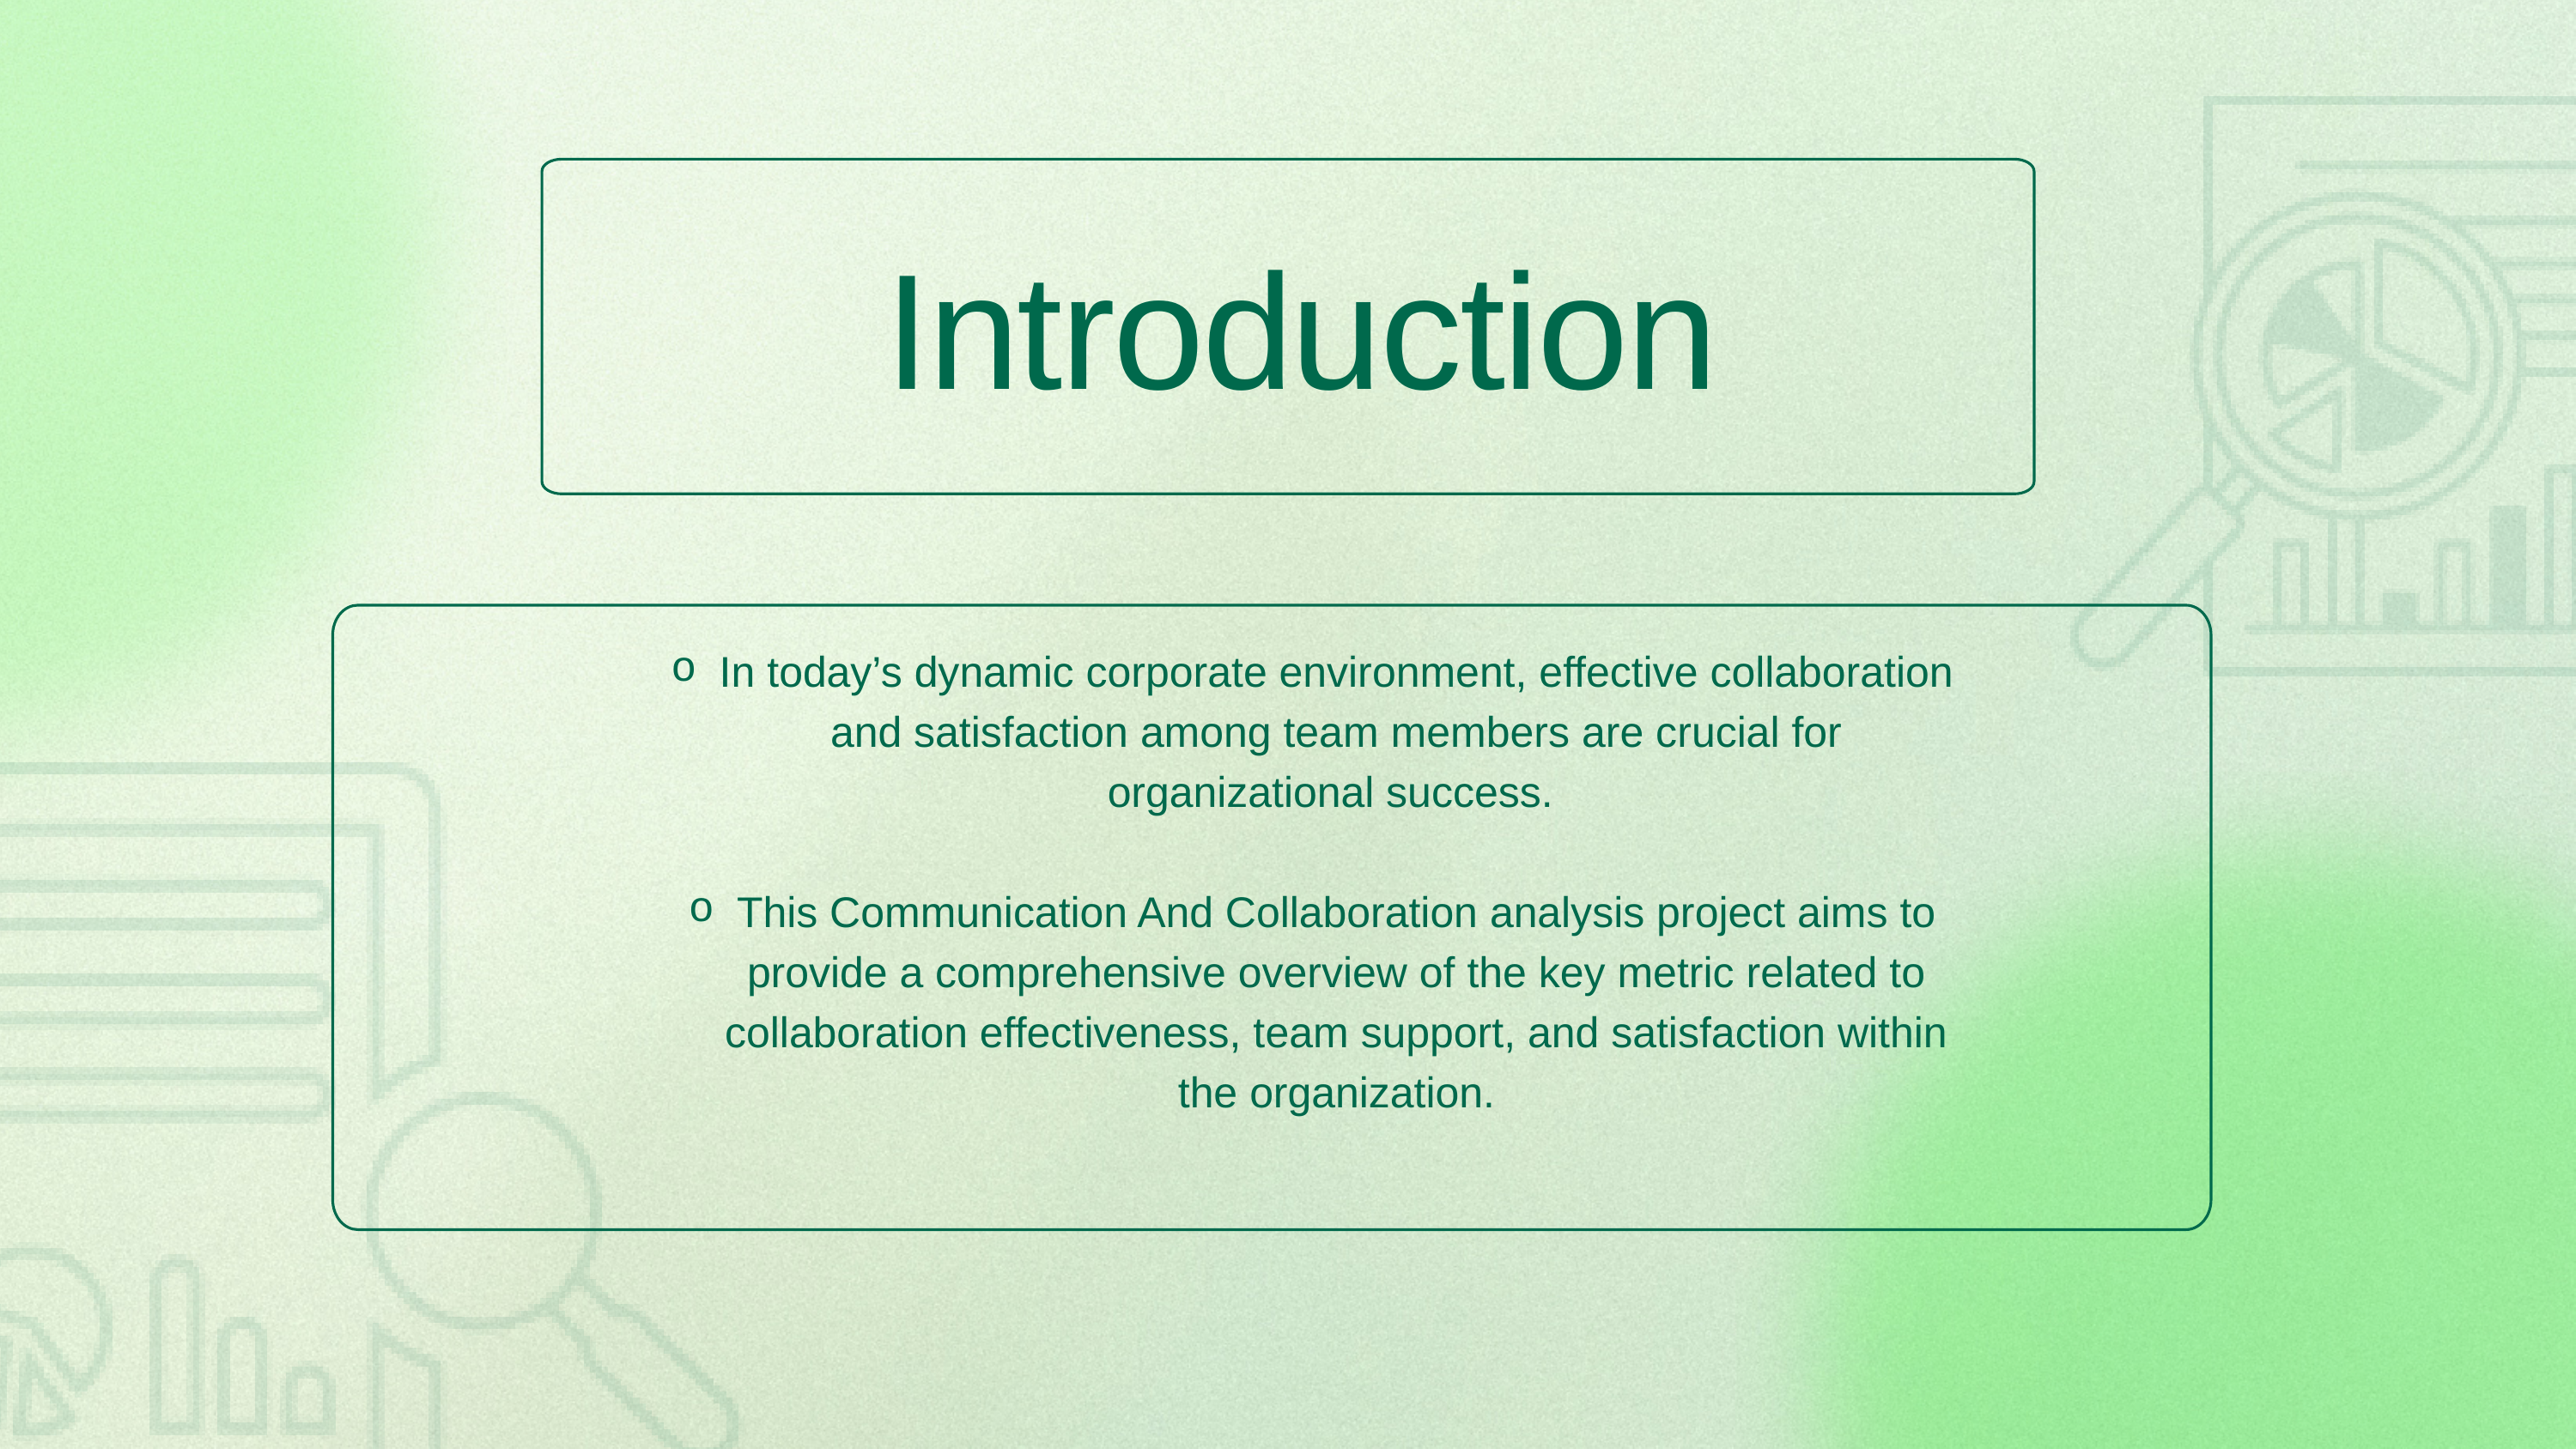

Introduction

In today’s dynamic corporate environment, effective collaboration and satisfaction among team members are crucial for organizational success.

This Communication And Collaboration analysis project aims to provide a comprehensive overview of the key metric related to collaboration effectiveness, team support, and satisfaction within the organization.